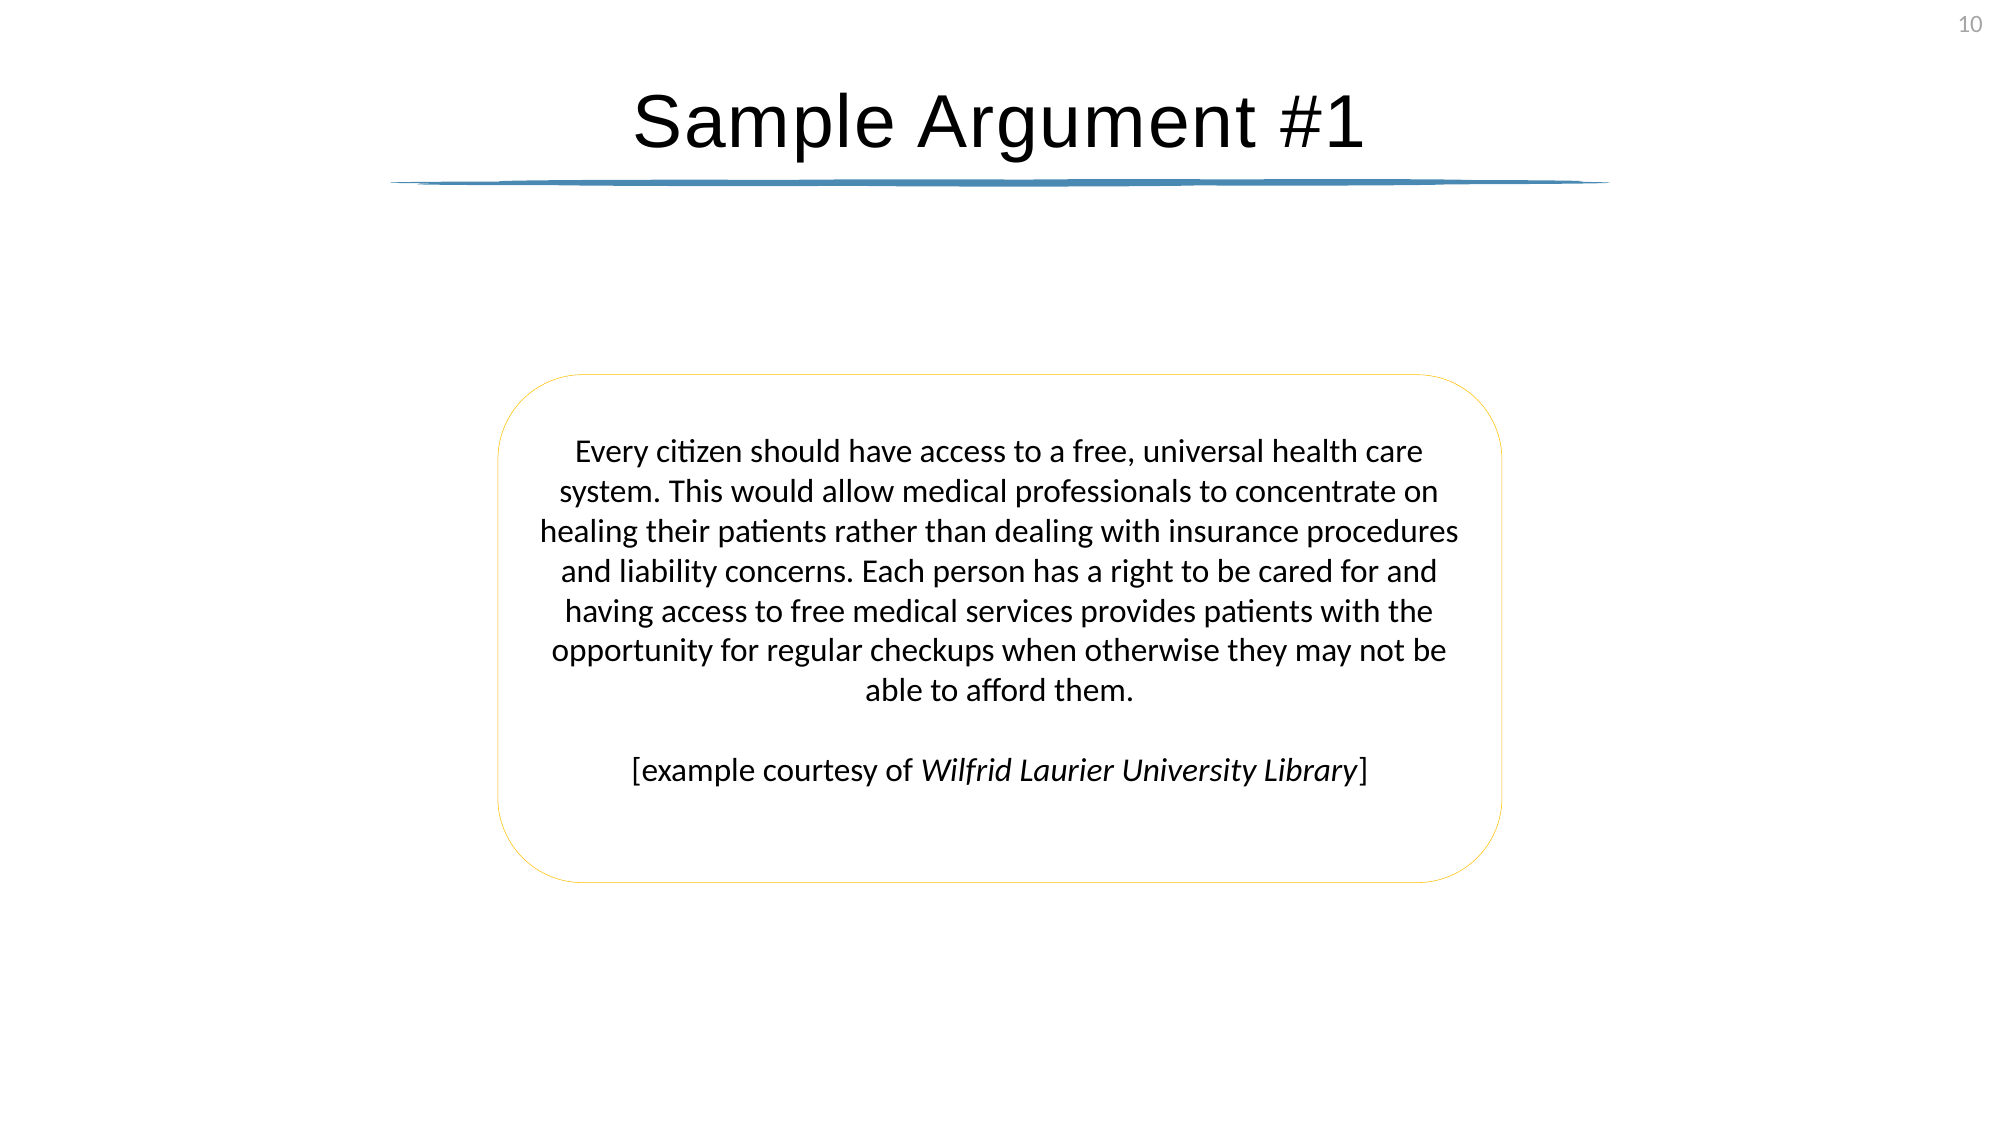

# Sample Argument #1
Every citizen should have access to a free, universal health care system. This would allow medical professionals to concentrate on healing their patients rather than dealing with insurance procedures and liability concerns. Each person has a right to be cared for and having access to free medical services provides patients with the opportunity for regular checkups when otherwise they may not be able to afford them.

[example courtesy of Wilfrid Laurier University Library]